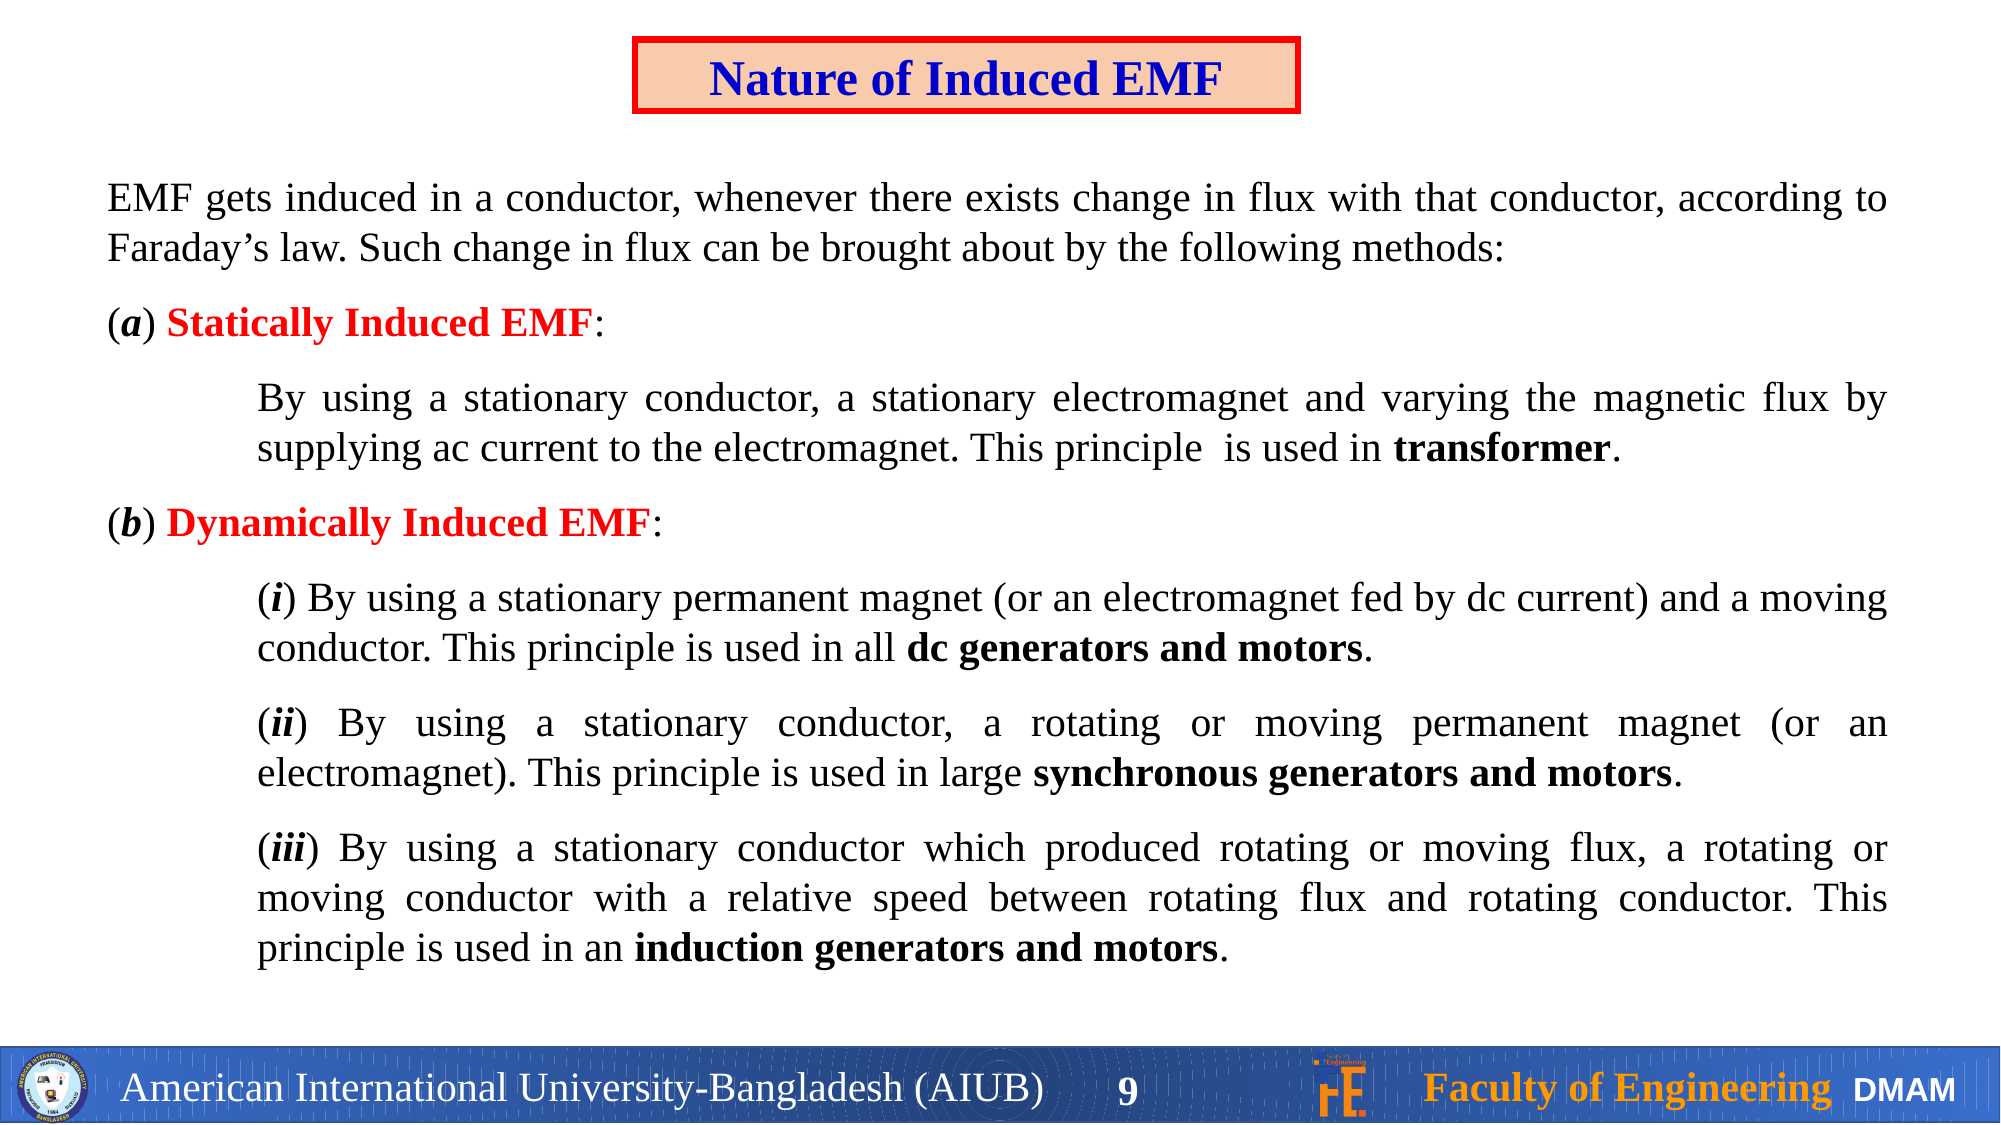

Nature of Induced EMF
EMF gets induced in a conductor, whenever there exists change in flux with that conductor, according to Faraday’s law. Such change in flux can be brought about by the following methods:
(a) Statically Induced EMF:
By using a stationary conductor, a stationary electromagnet and varying the magnetic flux by supplying ac current to the electromagnet. This principle  is used in transformer.
(b) Dynamically Induced EMF:
(i) By using a stationary permanent magnet (or an electromagnet fed by dc current) and a moving conductor. This principle is used in all dc generators and motors.
(ii) By using a stationary conductor, a rotating or moving permanent magnet (or an electromagnet). This principle is used in large synchronous generators and motors.
(iii) By using a stationary conductor which produced rotating or moving flux, a rotating or moving conductor with a relative speed between rotating flux and rotating conductor. This principle is used in an induction generators and motors.
9